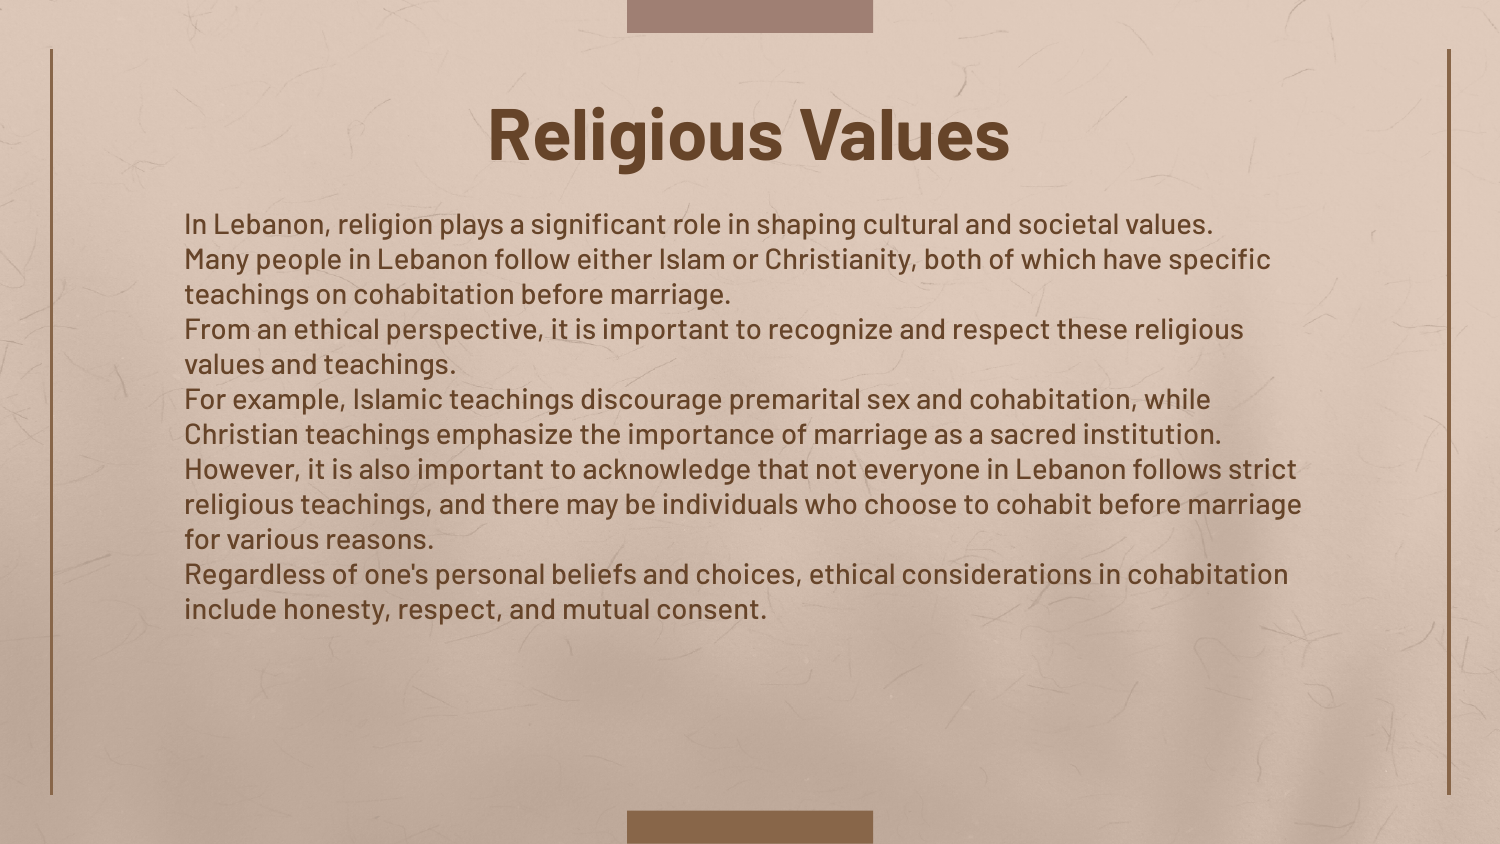

# Religious Values
In Lebanon, religion plays a significant role in shaping cultural and societal values.
Many people in Lebanon follow either Islam or Christianity, both of which have specific teachings on cohabitation before marriage.
From an ethical perspective, it is important to recognize and respect these religious values and teachings.
For example, Islamic teachings discourage premarital sex and cohabitation, while Christian teachings emphasize the importance of marriage as a sacred institution.
However, it is also important to acknowledge that not everyone in Lebanon follows strict religious teachings, and there may be individuals who choose to cohabit before marriage for various reasons.
Regardless of one's personal beliefs and choices, ethical considerations in cohabitation include honesty, respect, and mutual consent.